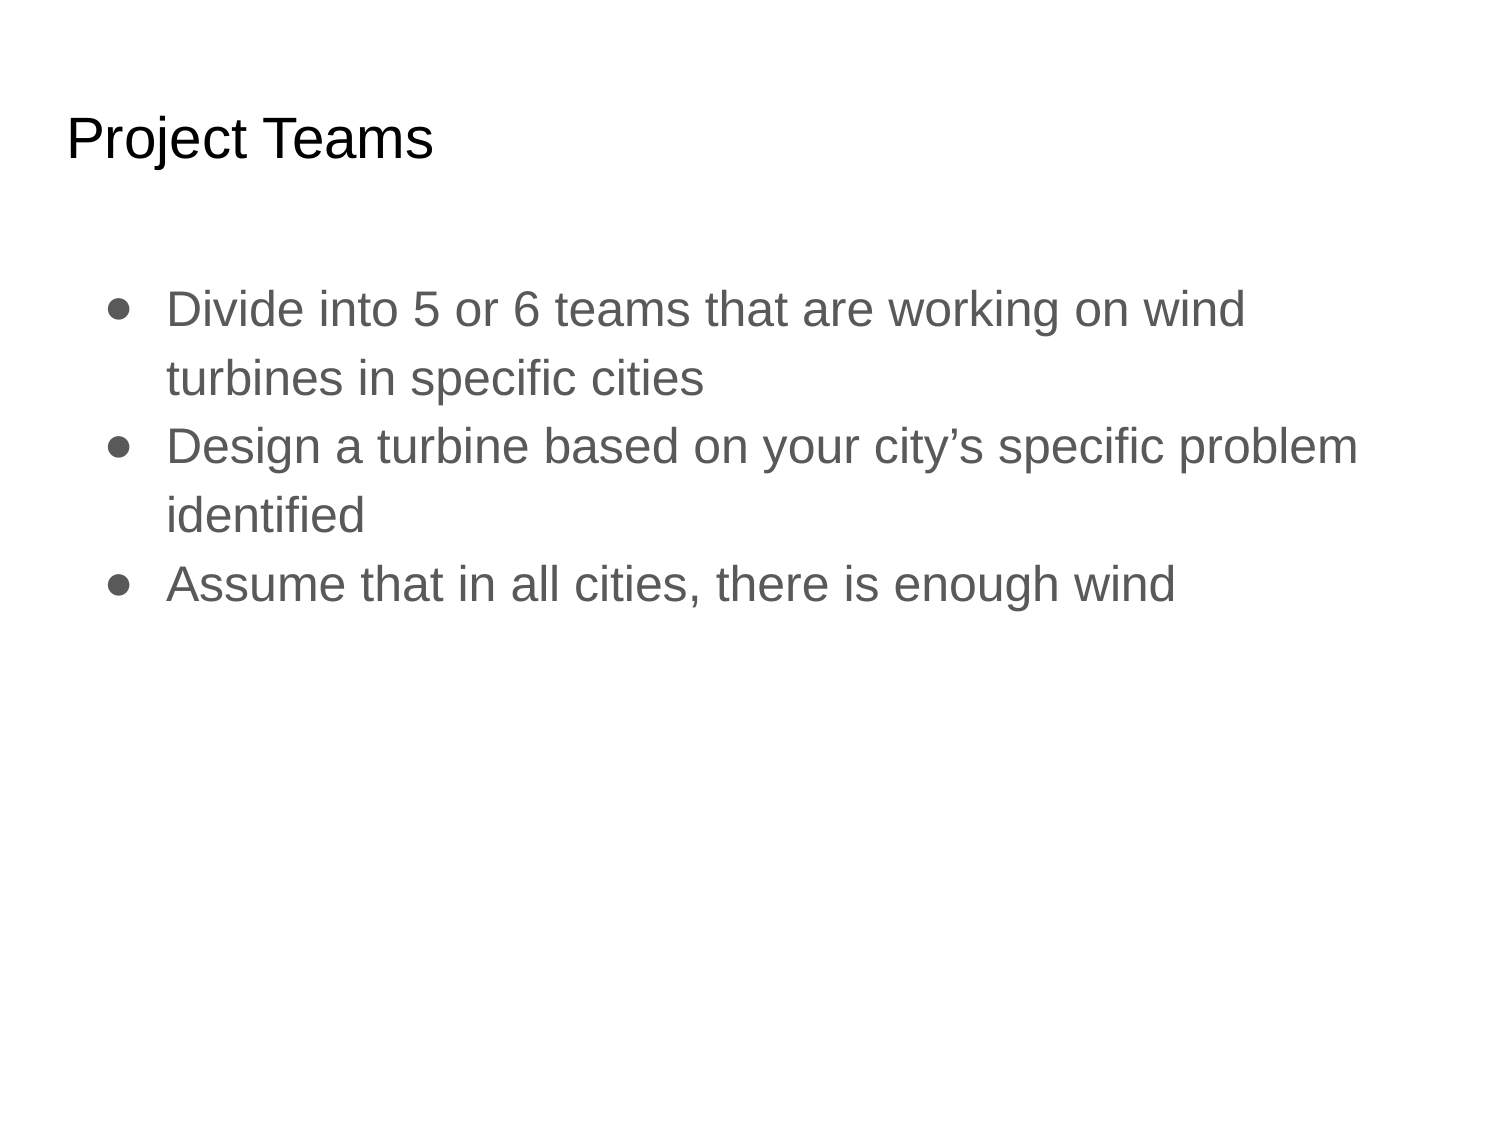

# Project Teams
Divide into 5 or 6 teams that are working on wind turbines in specific cities
Design a turbine based on your city’s specific problem identified
Assume that in all cities, there is enough wind